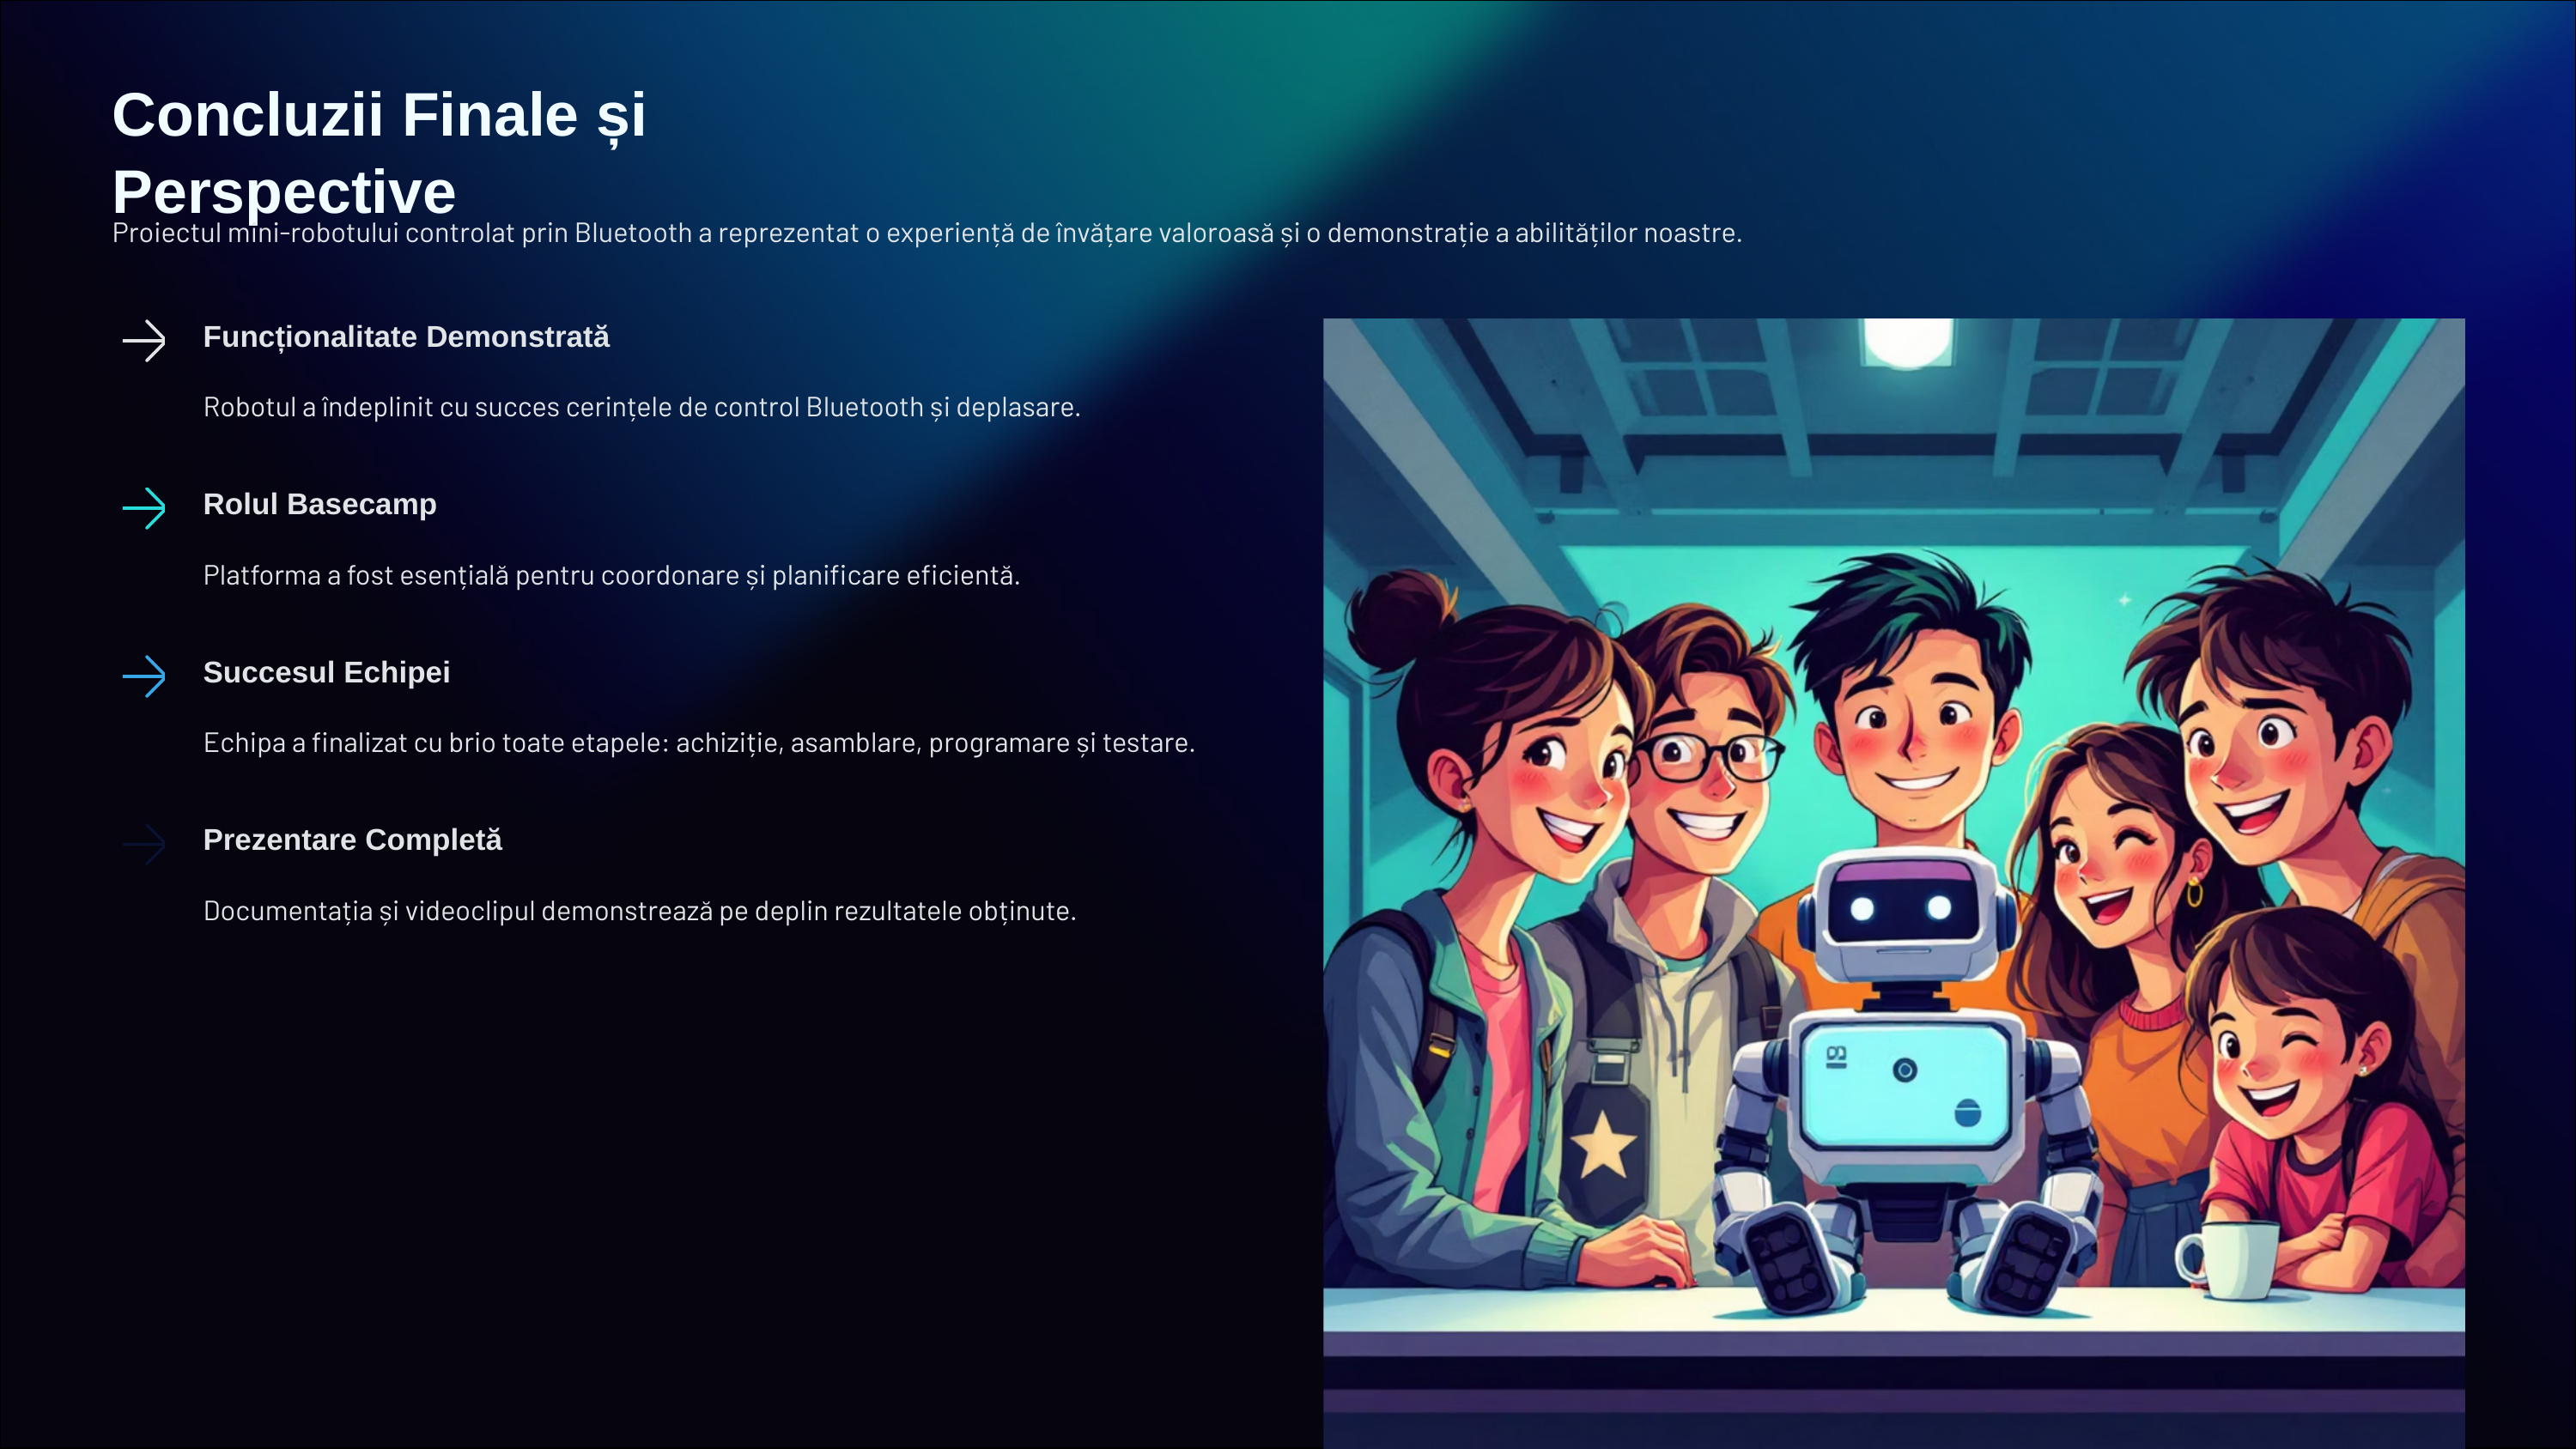

Concluzii Finale și Perspective
Proiectul mini-robotului controlat prin Bluetooth a reprezentat o experiență de învățare valoroasă și o demonstrație a abilităților noastre.
Funcționalitate Demonstrată

Robotul a îndeplinit cu succes cerințele de control Bluetooth și deplasare.
Rolul Basecamp

Platforma a fost esențială pentru coordonare și planificare eficientă.
Succesul Echipei

Echipa a finalizat cu brio toate etapele: achiziție, asamblare, programare și testare.
Prezentare Completă

Documentația și videoclipul demonstrează pe deplin rezultatele obținute.
Acest proiect ne-a consolidat cunoștințele practice și ne-a pregătit pentru provocări inginerești viitoare. Vă mulțumim pentru atenție!